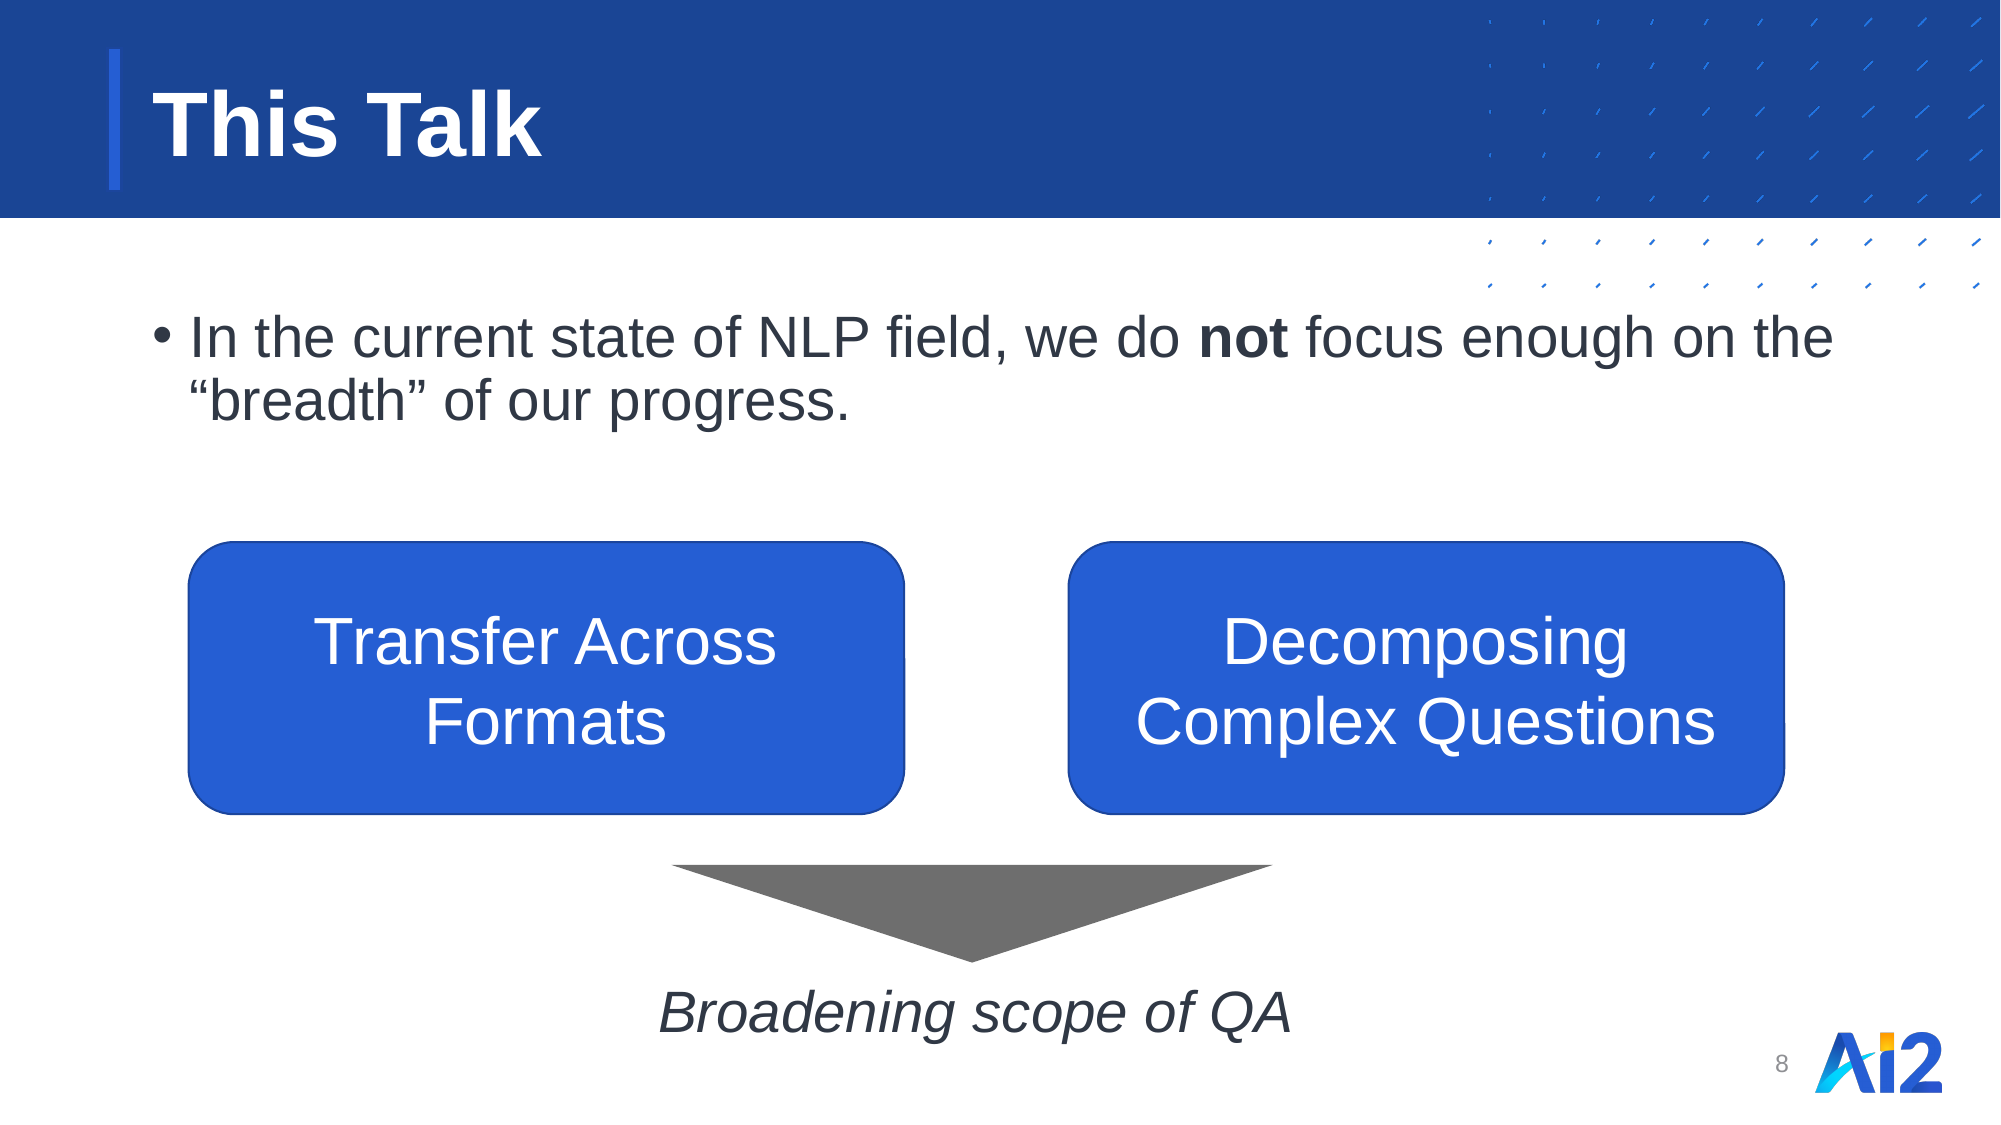

# This Talk
In the current state of NLP field, we do not focus enough on the “breadth” of our progress.

Transfer Across Formats
Decomposing Complex Questions

Broadening scope of QA
8